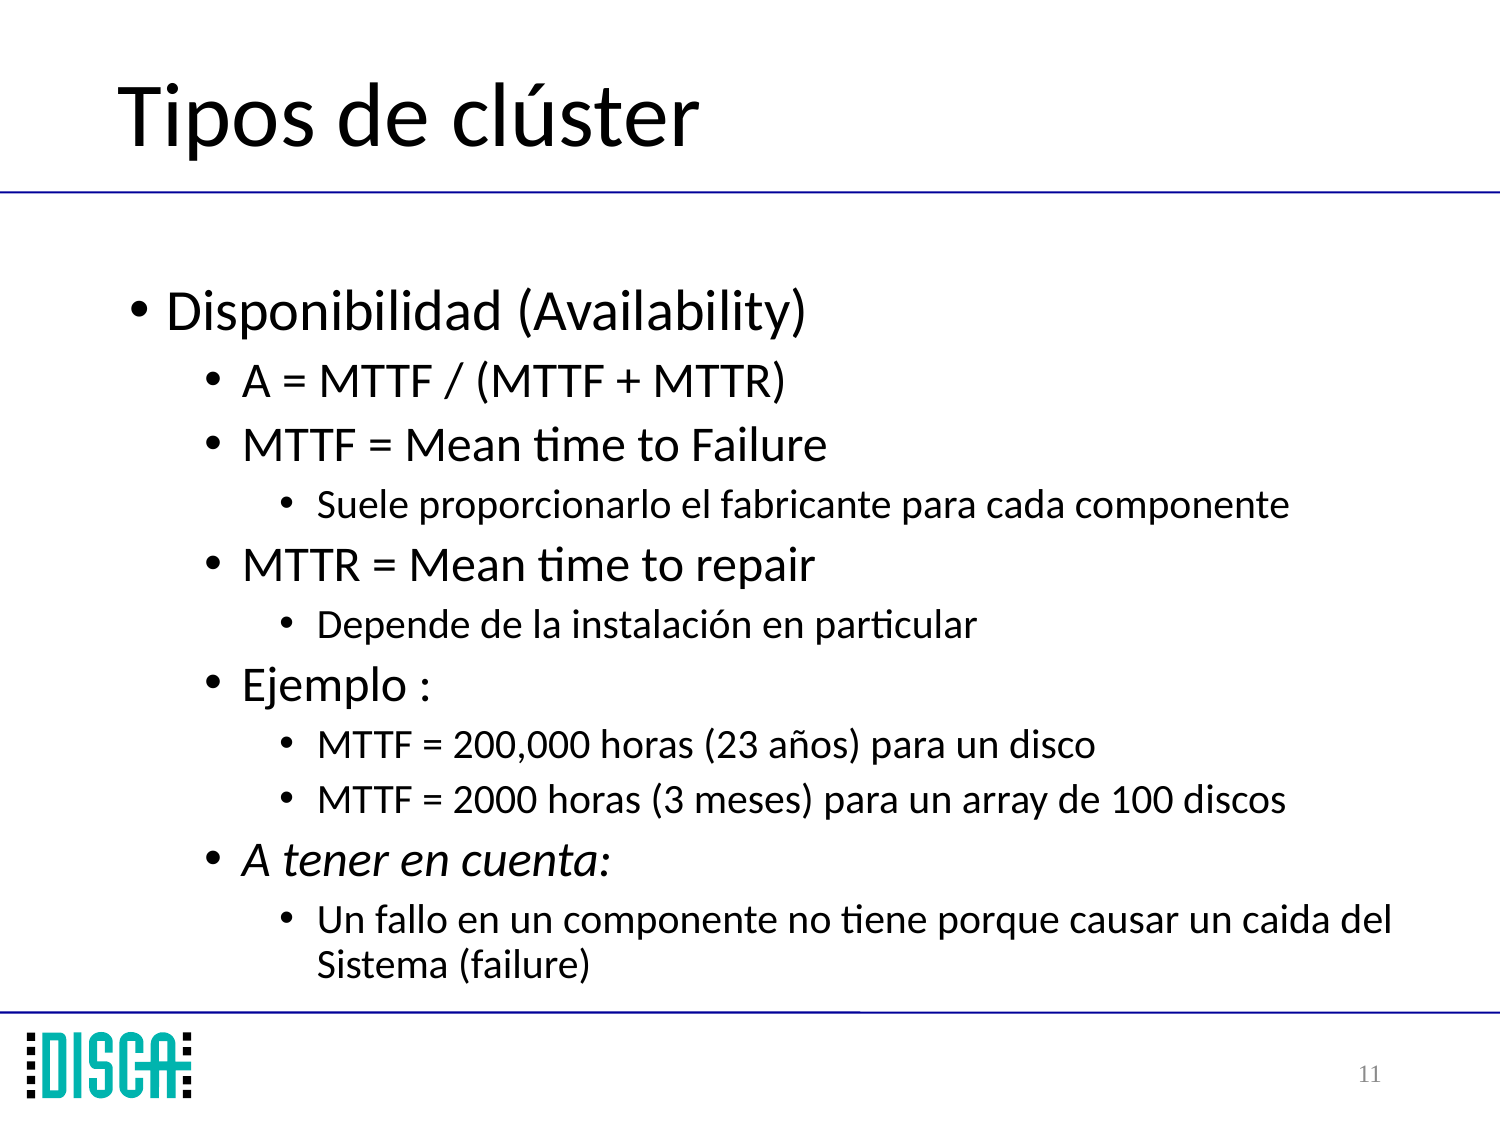

# Tipos de clúster
Disponibilidad (Availability)
A = MTTF / (MTTF + MTTR)
MTTF = Mean time to Failure
Suele proporcionarlo el fabricante para cada componente
MTTR = Mean time to repair
Depende de la instalación en particular
Ejemplo :
MTTF = 200,000 horas (23 años) para un disco
MTTF = 2000 horas (3 meses) para un array de 100 discos
A tener en cuenta:
Un fallo en un componente no tiene porque causar un caida del Sistema (failure)
11